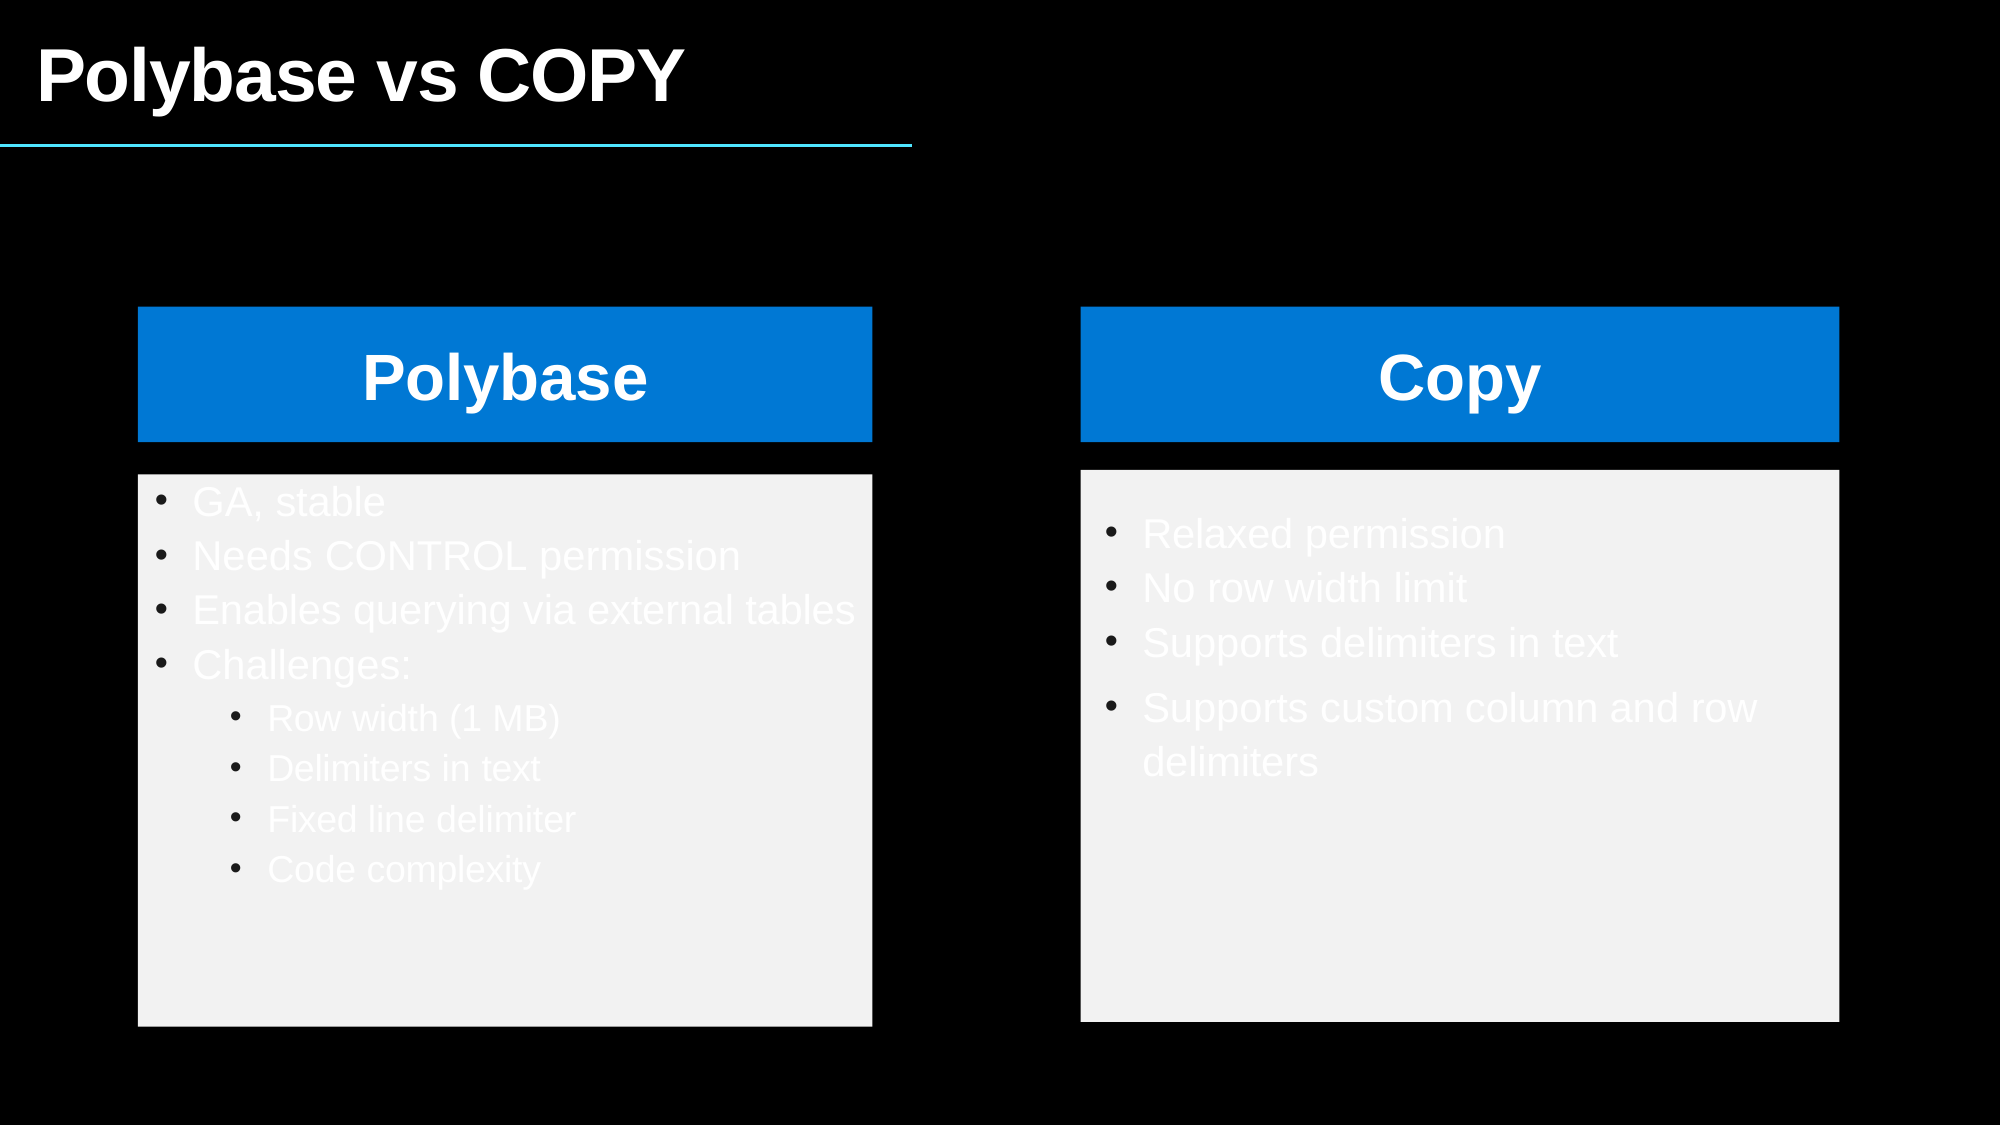

Polybase vs COPY
Copy
Polybase

Relaxed permission
No row width limit
Supports delimiters in text
Supports custom column and row  delimiters

GA, stable
Needs CONTROL permission
Enables querying via external tables
Challenges:
Row width (1 MB)
Delimiters in text
Fixed line delimiter
Code complexity